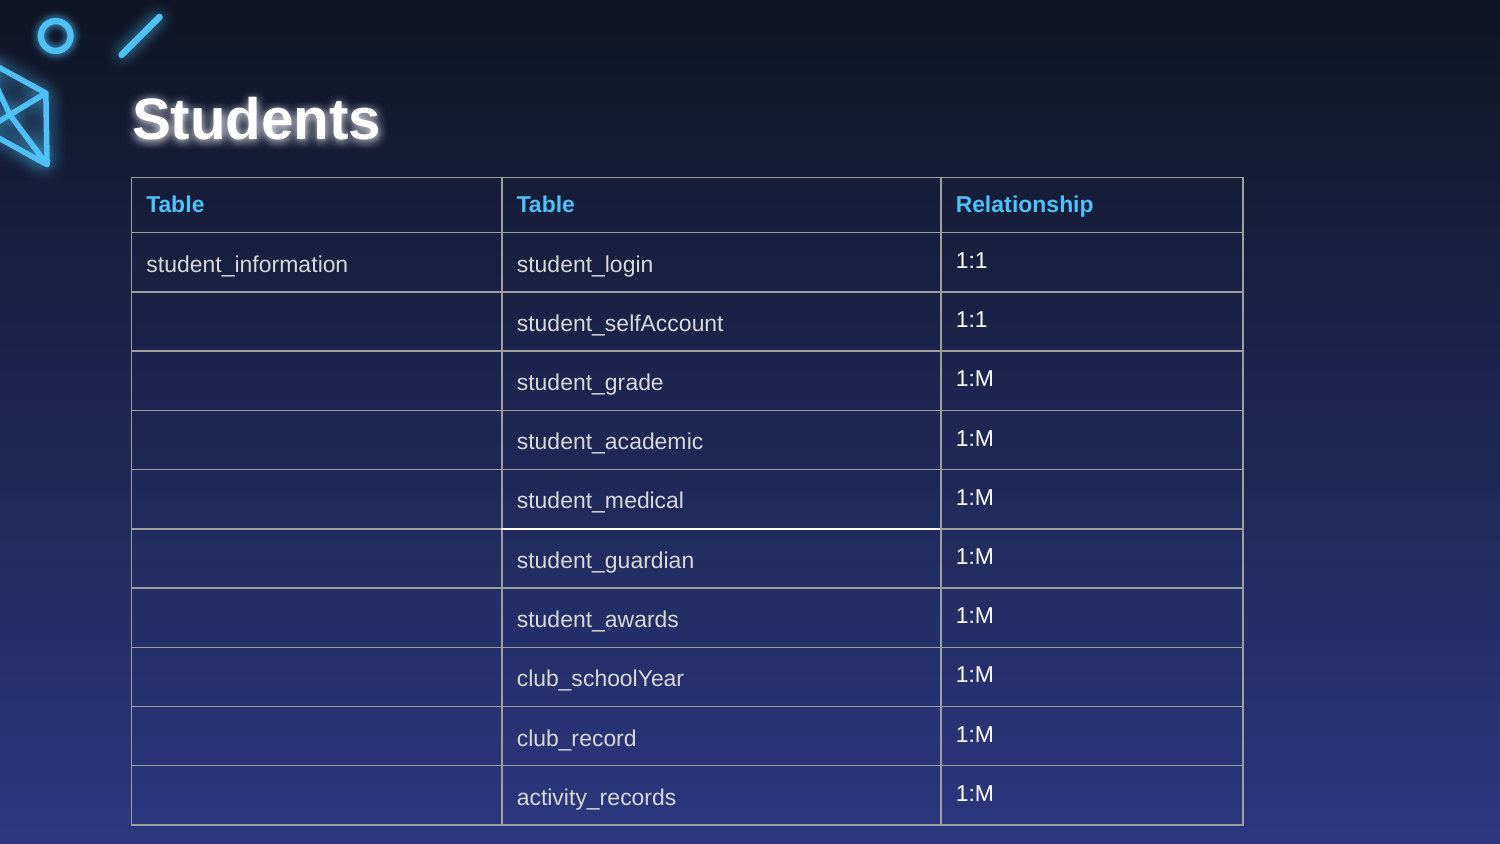

# Students
| Table | Table | Relationship |
| --- | --- | --- |
| student\_information | student\_login | 1:1 |
|  | student\_selfAccount | 1:1 |
|  | student\_grade | 1:M |
|  | student\_academic | 1:M |
|  | student\_medical | 1:M |
|  | student\_guardian | 1:M |
|  | student\_awards | 1:M |
|  | club\_schoolYear | 1:M |
|  | club\_record | 1:M |
|  | activity\_records | 1:M |